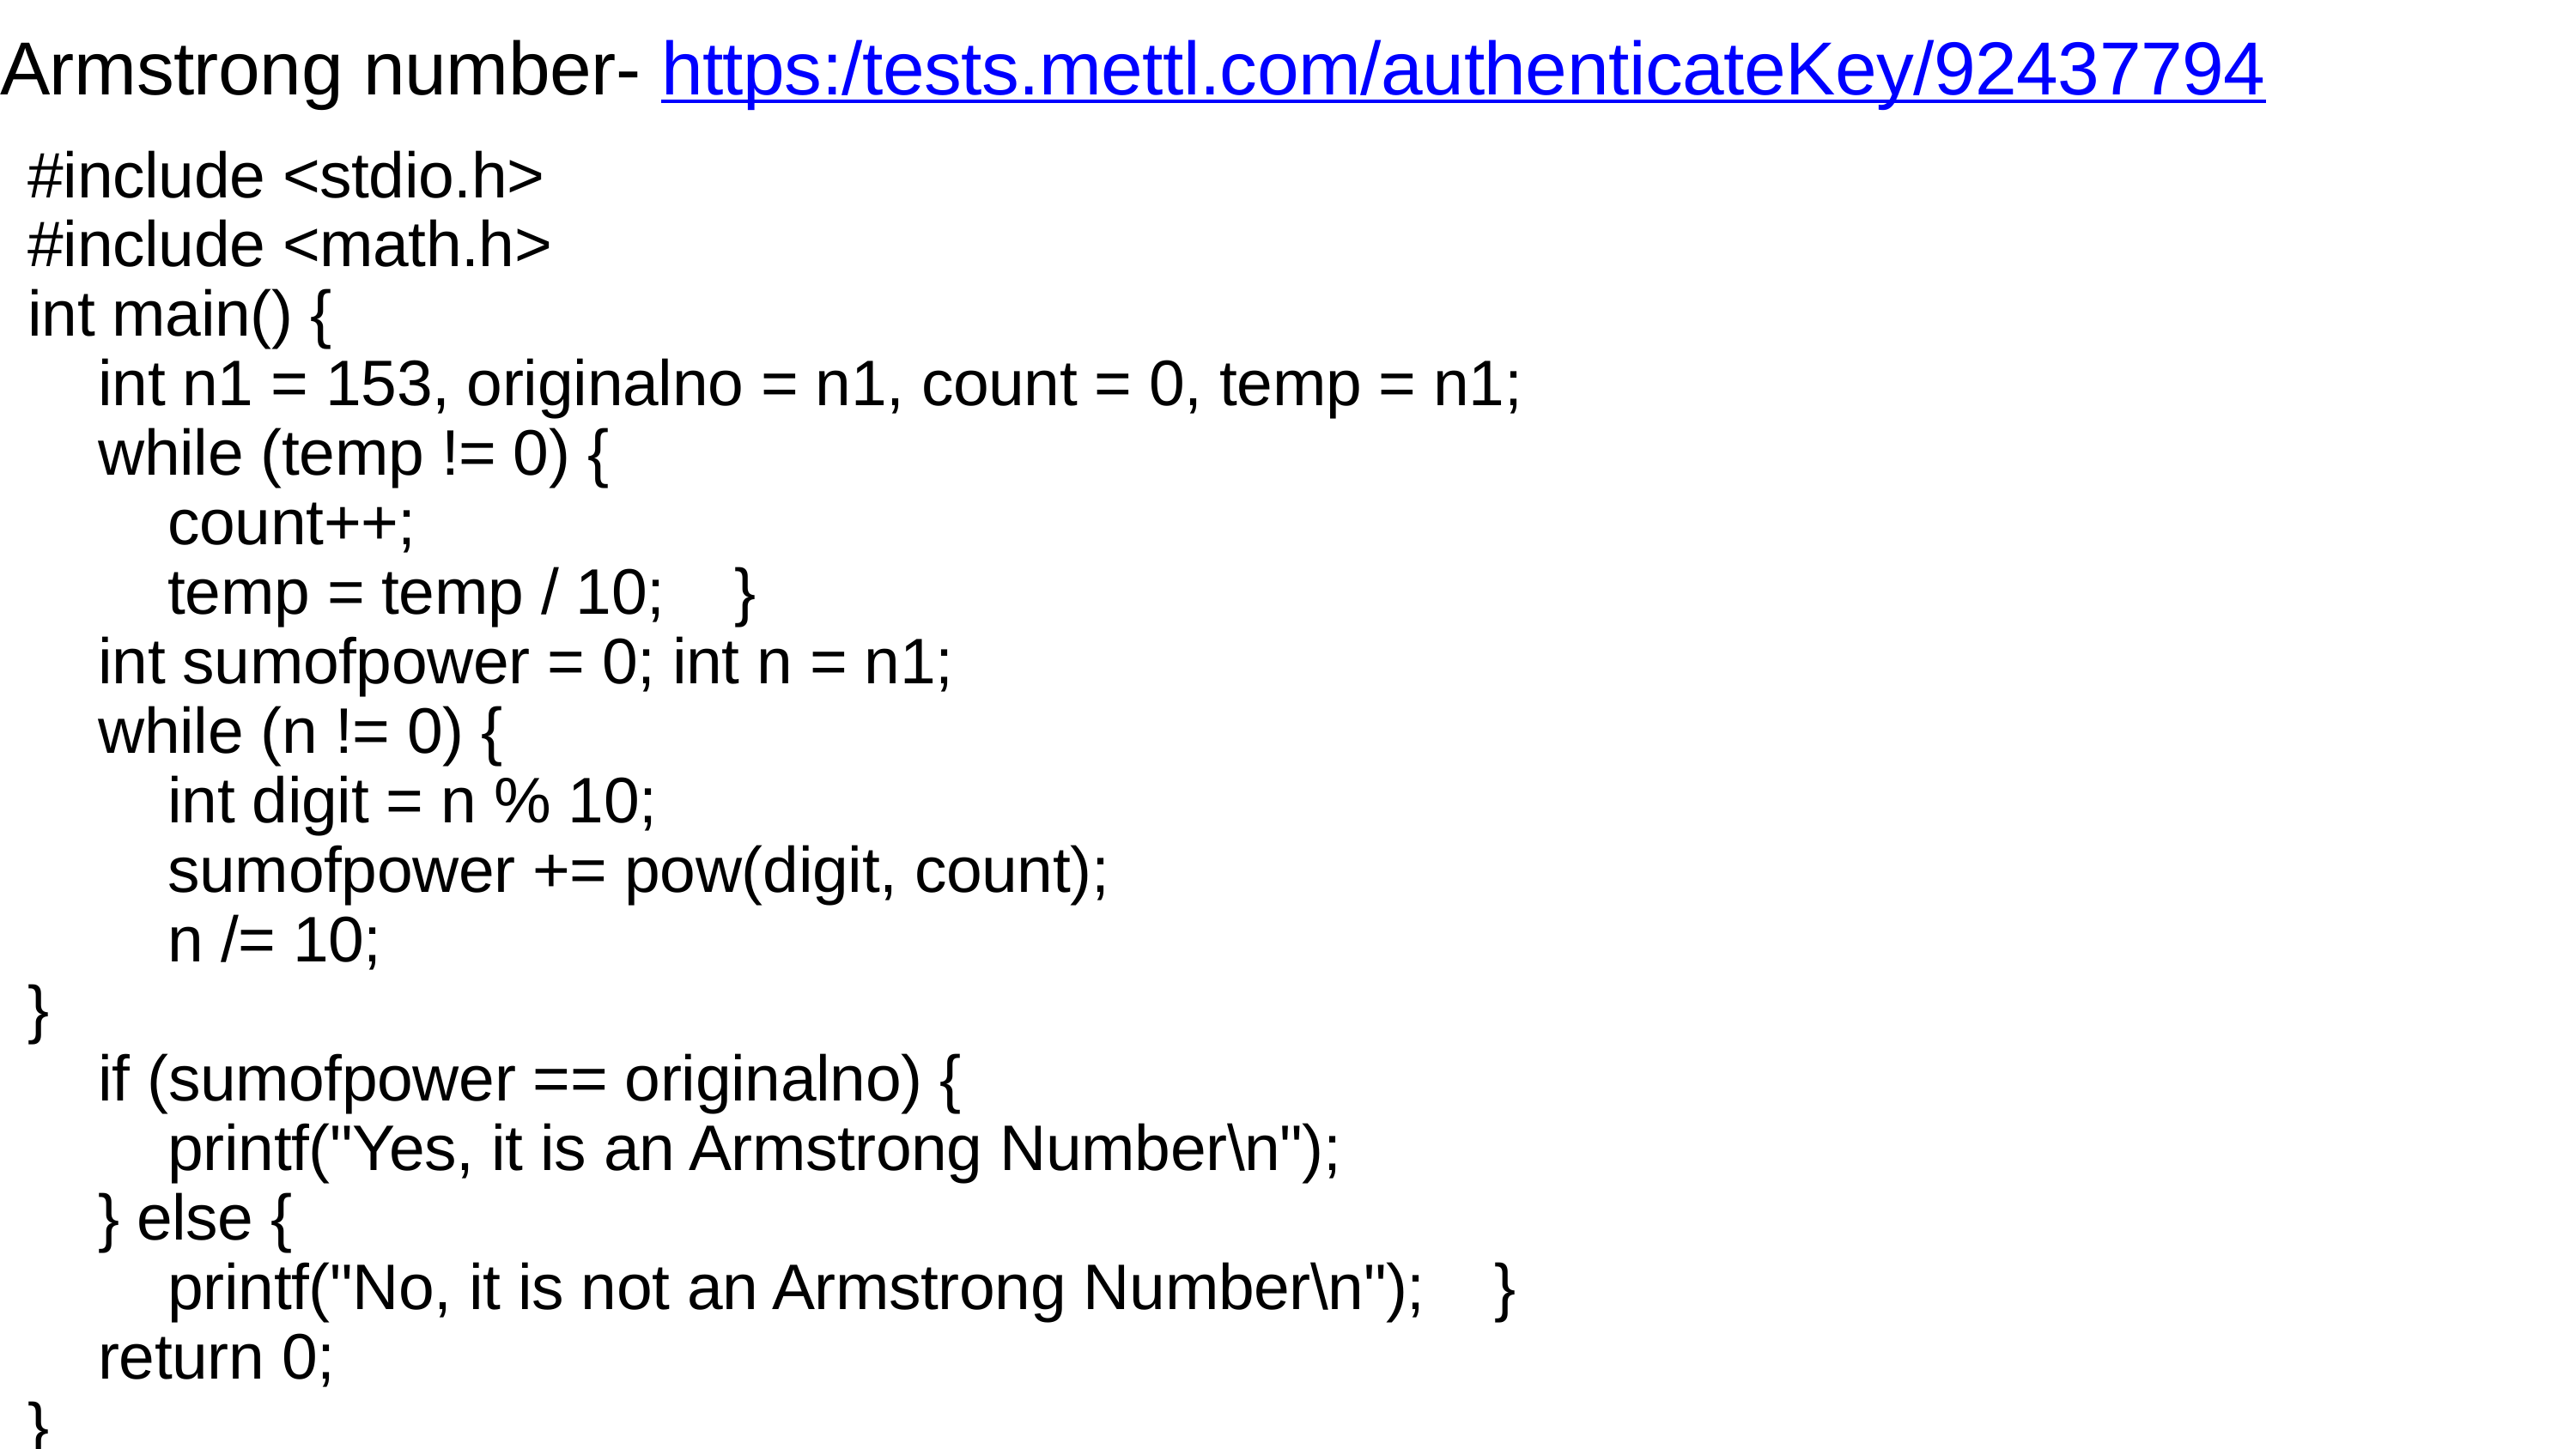

Armstrong number- https:/tests.mettl.com/authenticateKey/92437794
#include <stdio.h>
#include <math.h>
int main() {
    int n1 = 153, originalno = n1, count = 0, temp = n1;
    while (temp != 0) {
        count++;
        temp = temp / 10;    }
    int sumofpower = 0; int n = n1;
    while (n != 0) {
        int digit = n % 10;
        sumofpower += pow(digit, count);
        n /= 10;
}
    if (sumofpower == originalno) {
        printf("Yes, it is an Armstrong Number\n");
    } else {
        printf("No, it is not an Armstrong Number\n");    }
    return 0;
}